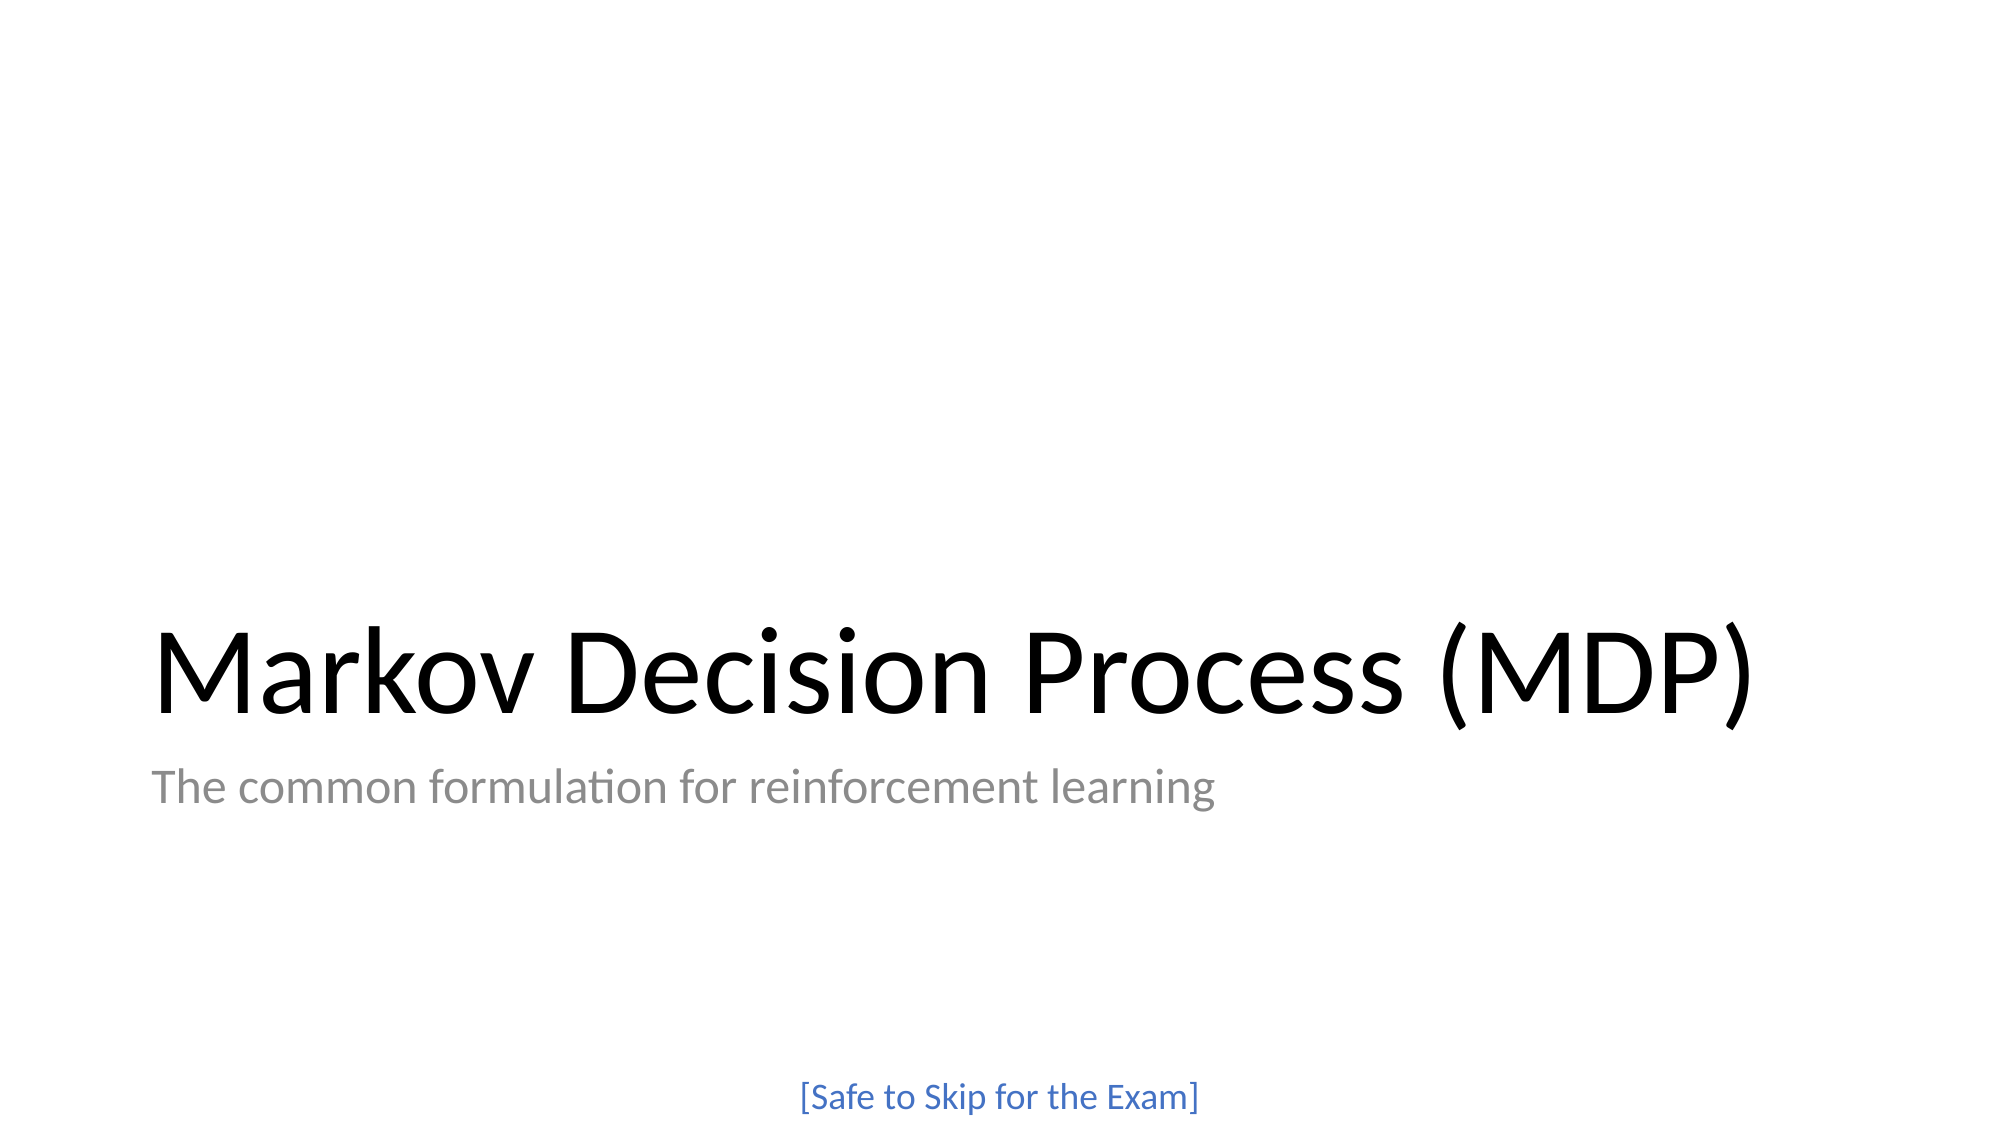

# Markov Decision Process (MDP)
The common formulation for reinforcement learning
[Safe to Skip for the Exam]